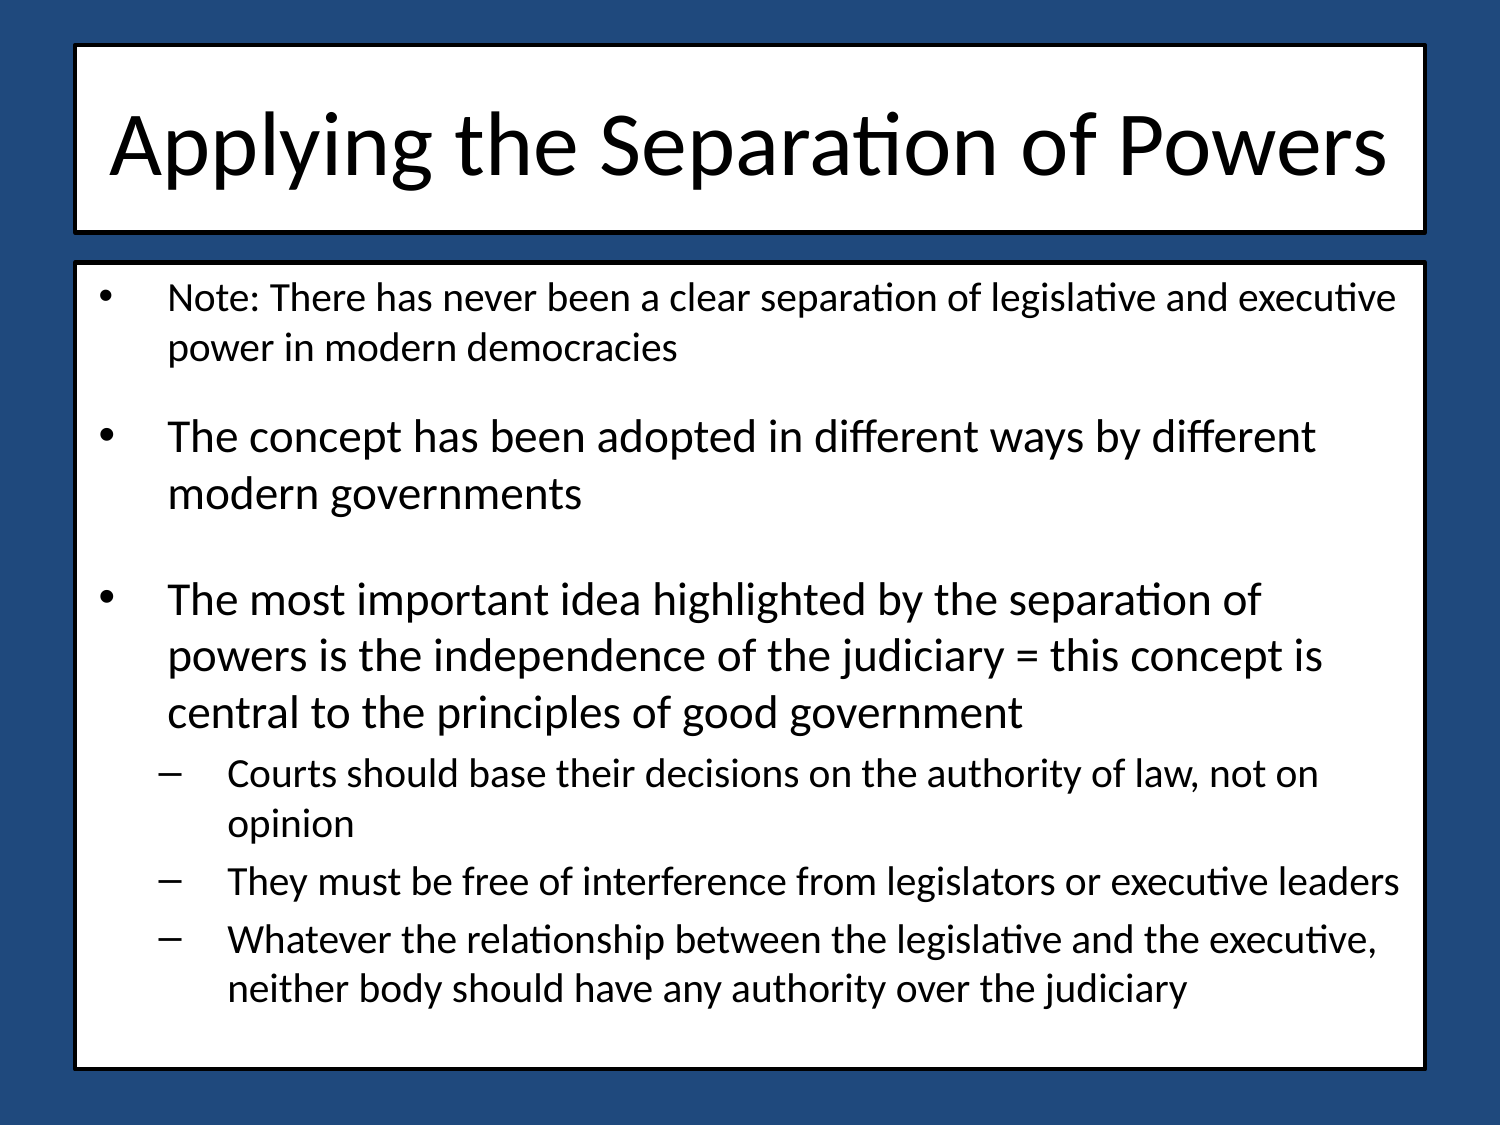

# Applying the Separation of Powers
Note: There has never been a clear separation of legislative and executive power in modern democracies

The concept has been adopted in different ways by different modern governments

The most important idea highlighted by the separation of powers is the independence of the judiciary = this concept is central to the principles of good government
Courts should base their decisions on the authority of law, not on opinion
They must be free of interference from legislators or executive leaders
Whatever the relationship between the legislative and the executive, neither body should have any authority over the judiciary